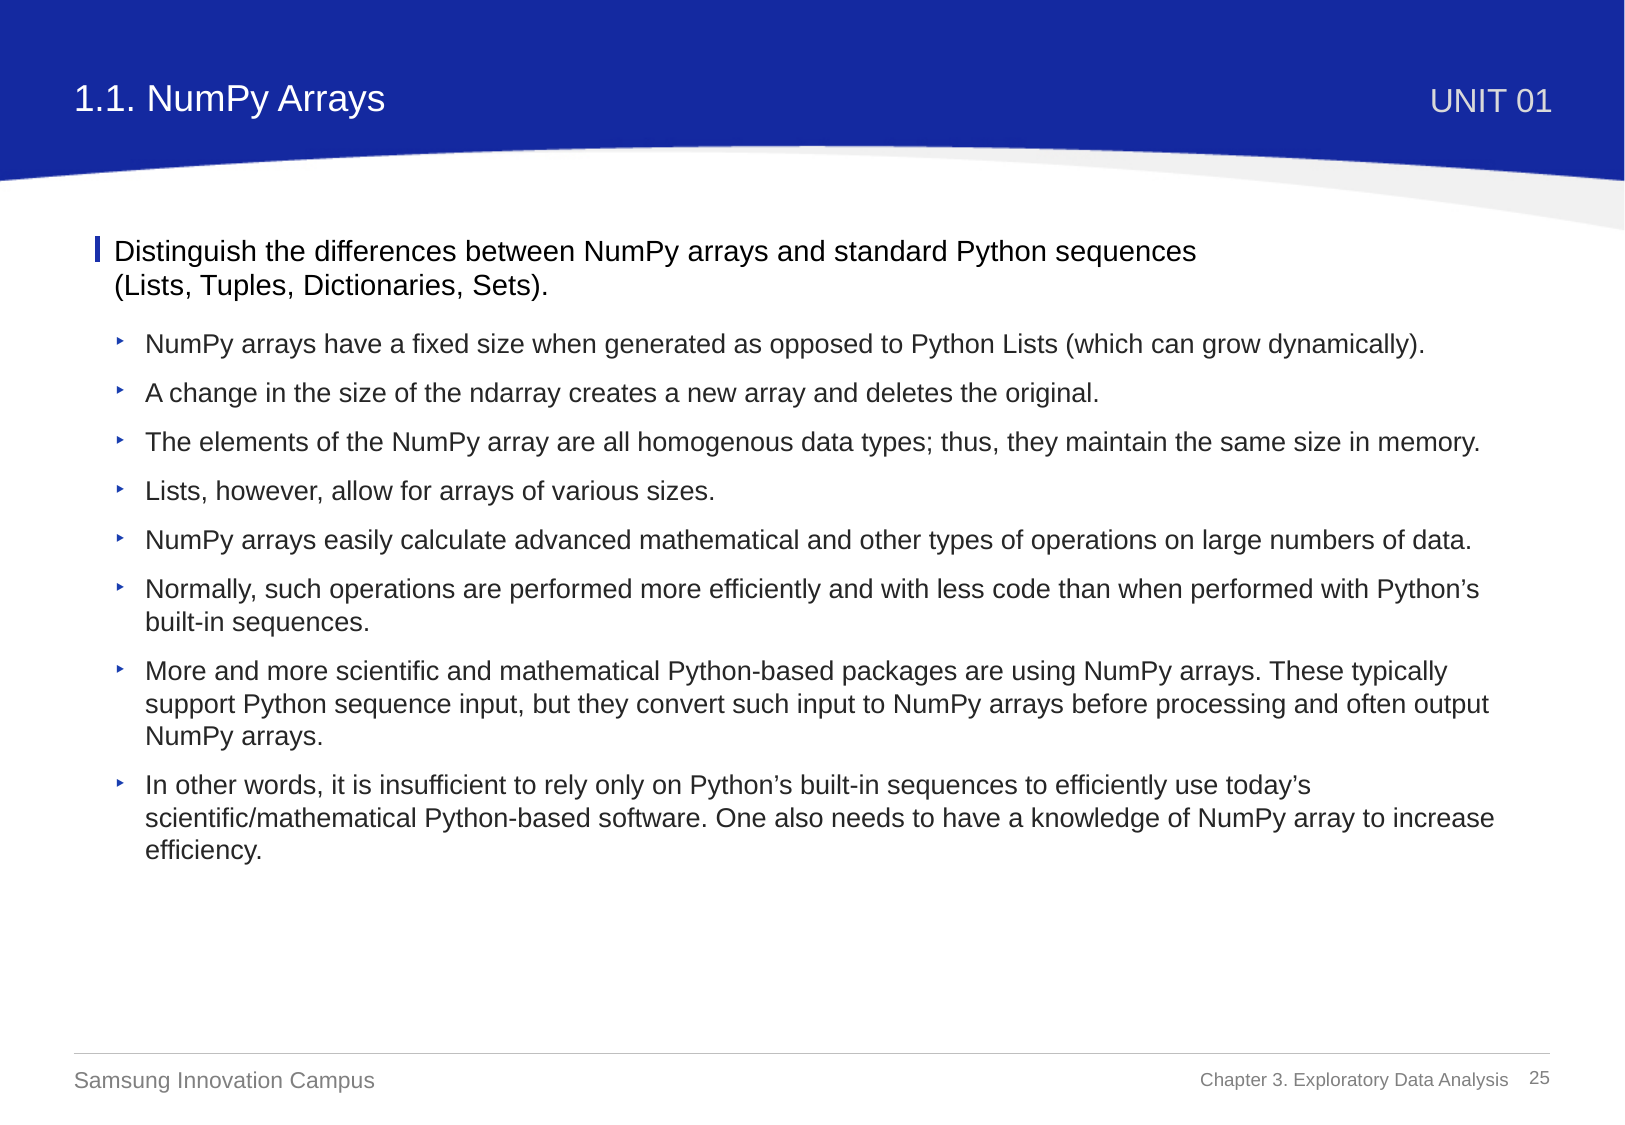

1.1. NumPy Arrays
UNIT 01
Distinguish the differences between NumPy arrays and standard Python sequences
(Lists, Tuples, Dictionaries, Sets).
NumPy arrays have a fixed size when generated as opposed to Python Lists (which can grow dynamically).
A change in the size of the ndarray creates a new array and deletes the original.
The elements of the NumPy array are all homogenous data types; thus, they maintain the same size in memory.
Lists, however, allow for arrays of various sizes.
NumPy arrays easily calculate advanced mathematical and other types of operations on large numbers of data.
Normally, such operations are performed more efficiently and with less code than when performed with Python’s built-in sequences.
More and more scientific and mathematical Python-based packages are using NumPy arrays. These typically support Python sequence input, but they convert such input to NumPy arrays before processing and often output NumPy arrays.
In other words, it is insufficient to rely only on Python’s built-in sequences to efficiently use today’s scientific/mathematical Python-based software. One also needs to have a knowledge of NumPy array to increase efficiency.